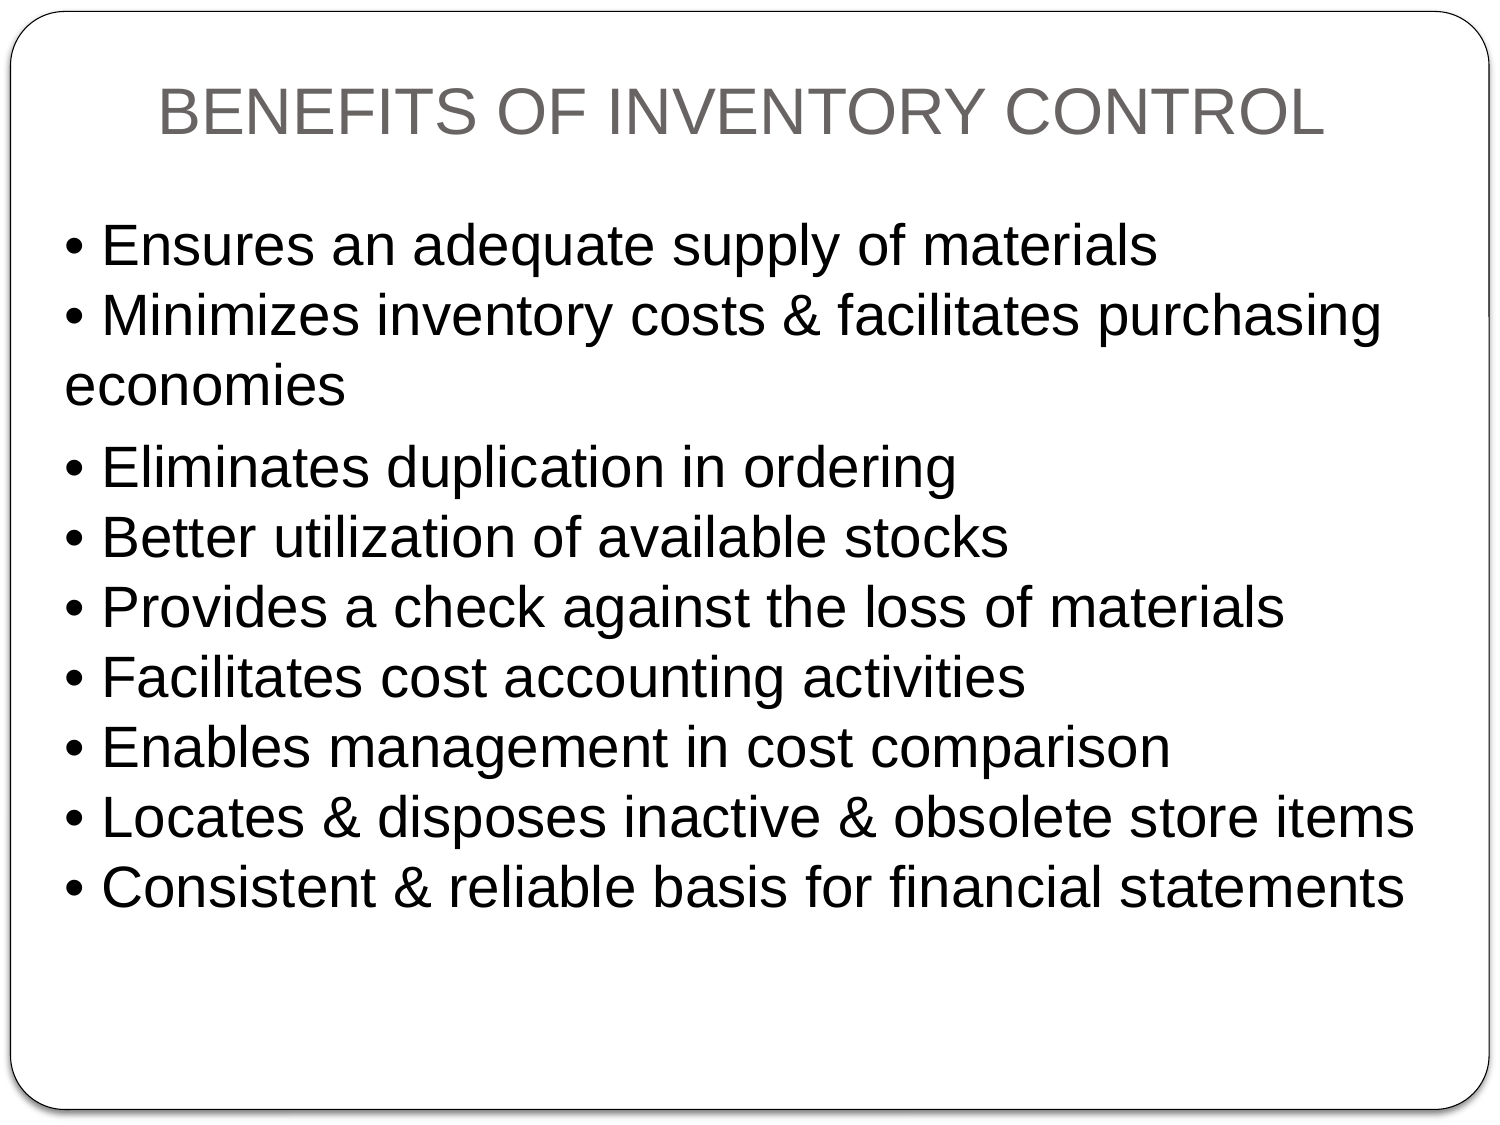

# BENEFITS OF INVENTORY CONTROL
• Ensures an adequate supply of materials
• Minimizes inventory costs & facilitates purchasing economies
• Eliminates duplication in ordering
• Better utilization of available stocks
• Provides a check against the loss of materials
• Facilitates cost accounting activities
• Enables management in cost comparison
• Locates & disposes inactive & obsolete store items
• Consistent & reliable basis for financial statements